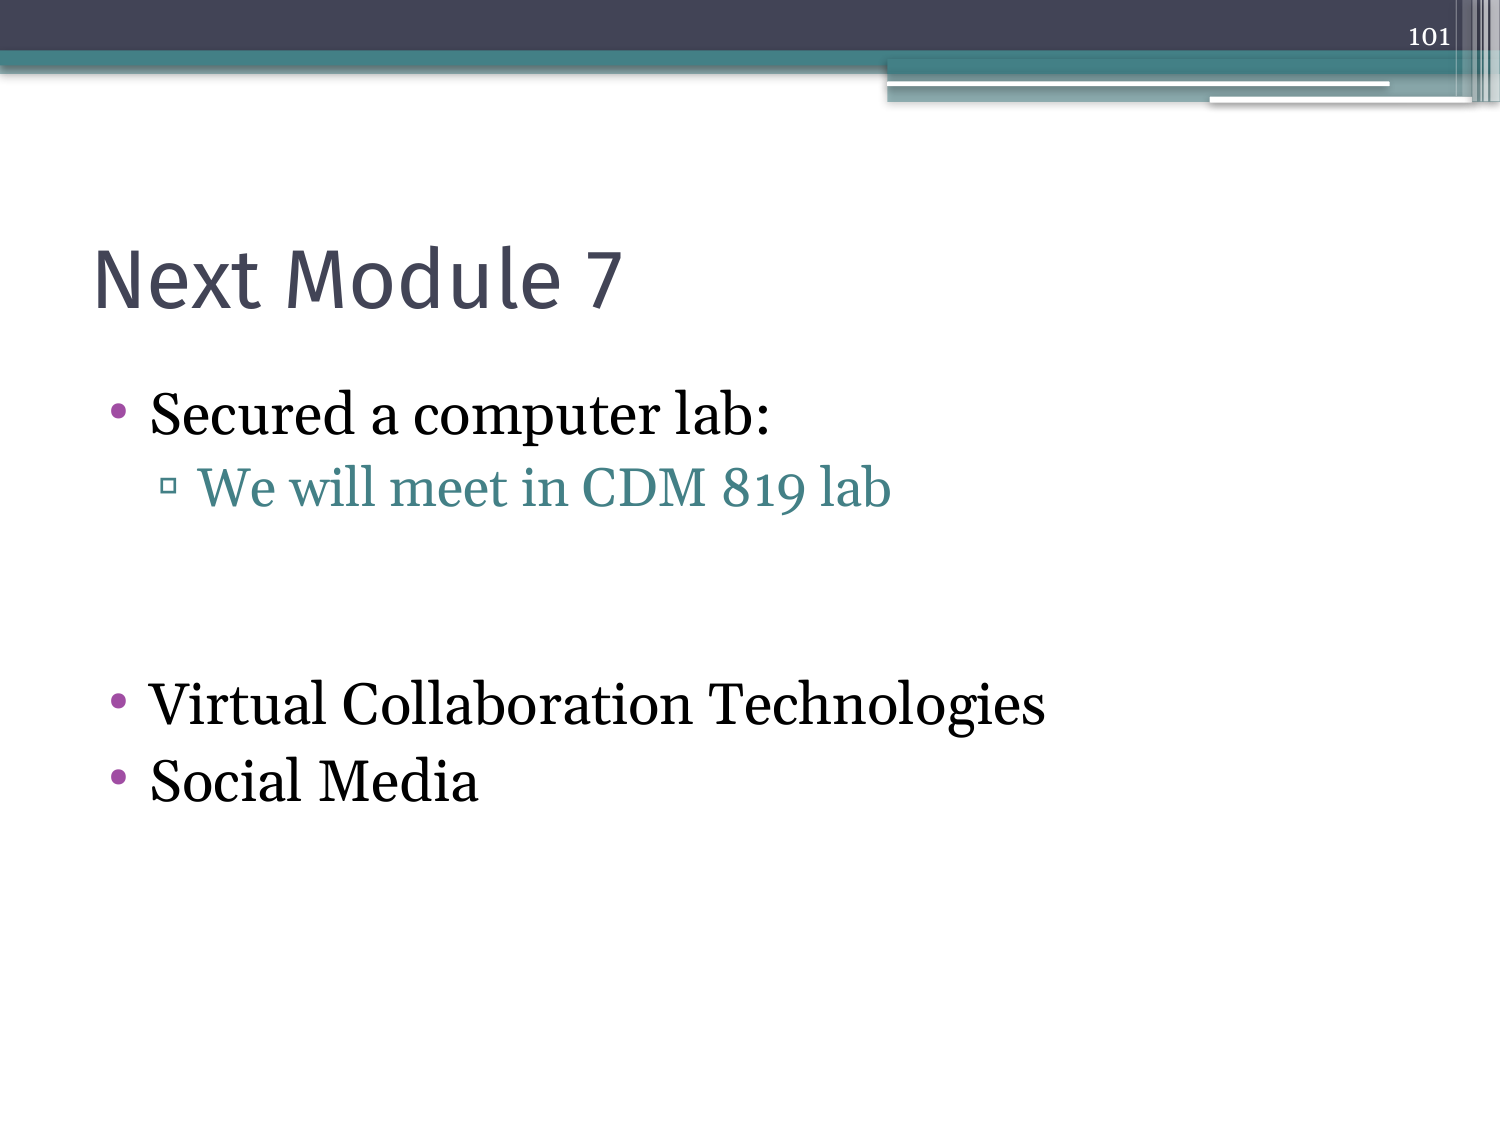

101
# Next Module 7
Secured a computer lab:
We will meet in CDM 819 lab

Virtual Collaboration Technologies
Social Media